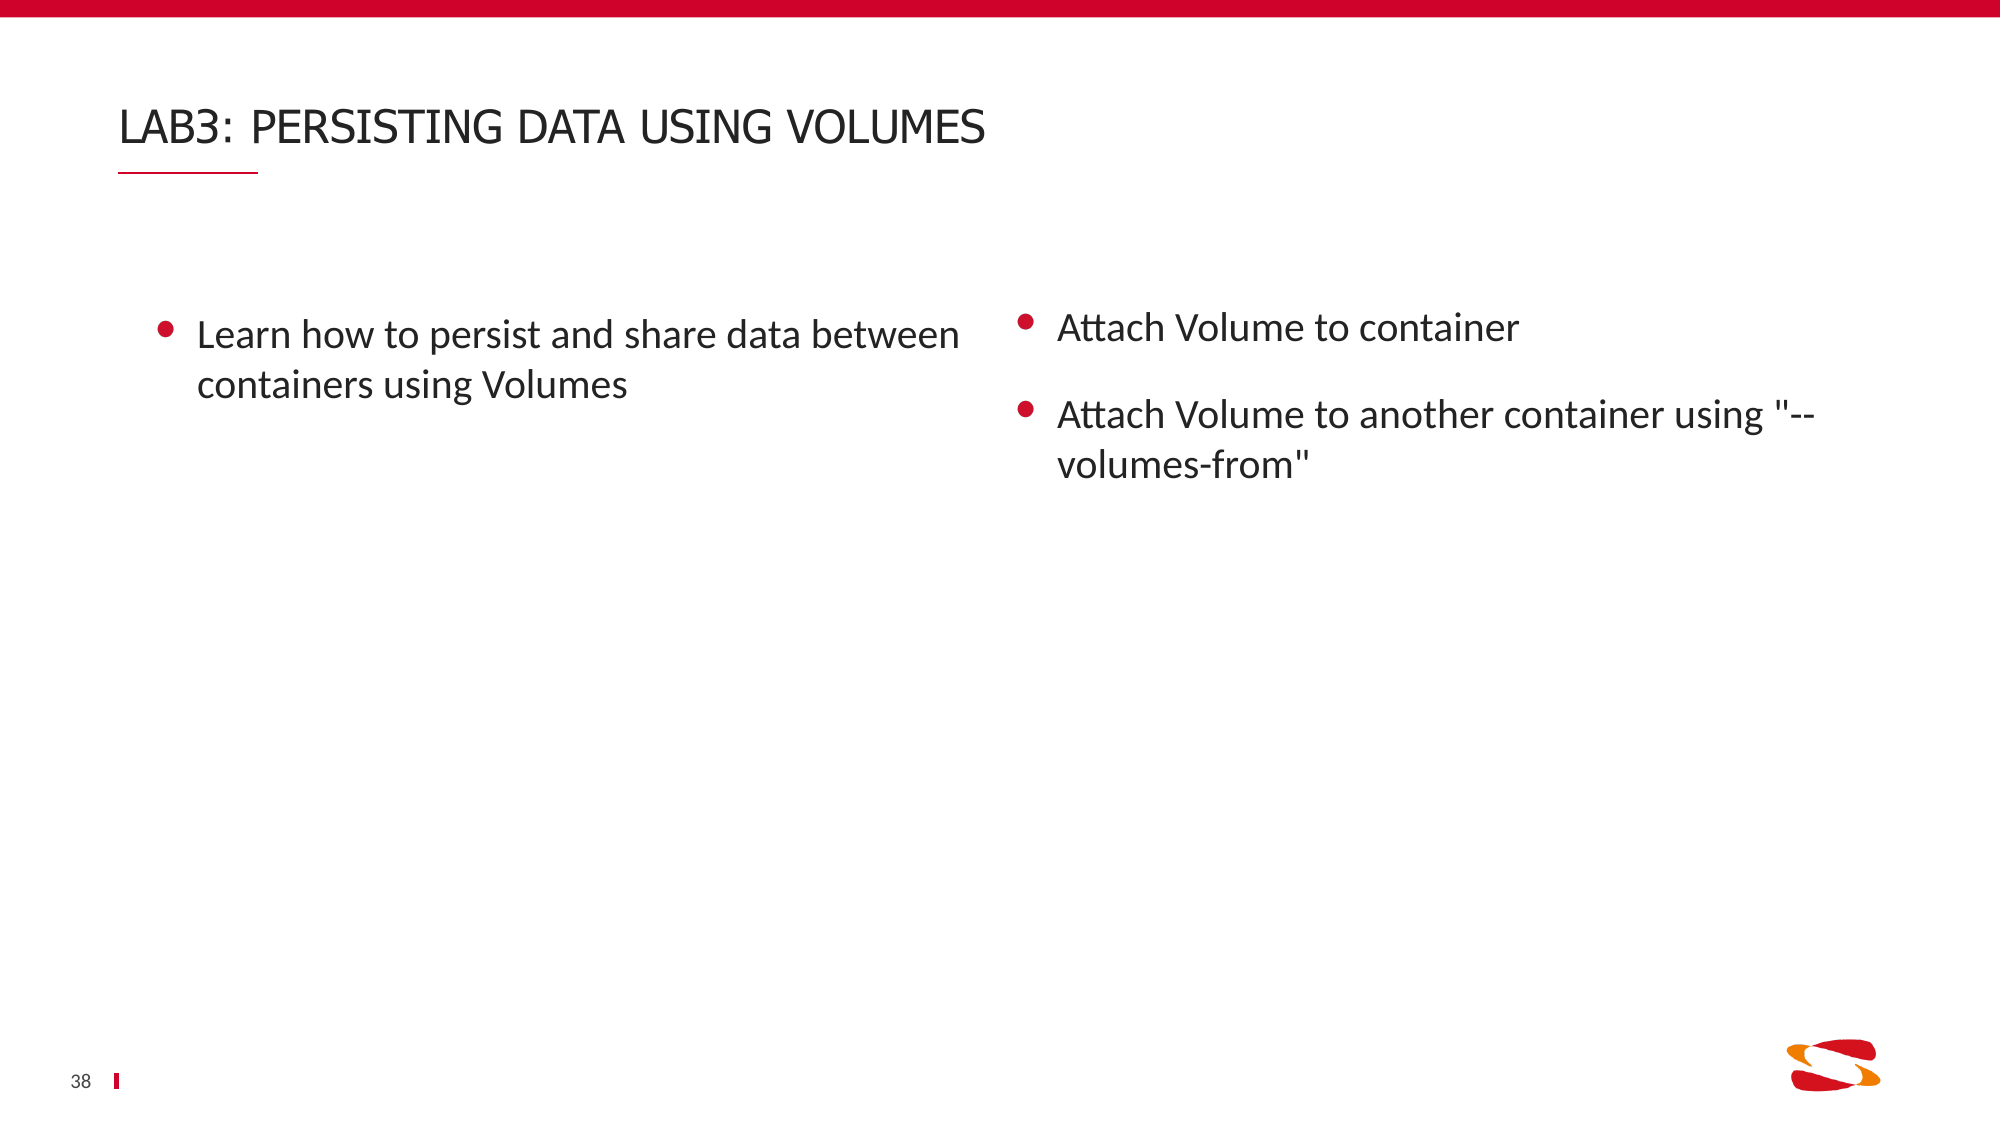

# Lab3: Persisting Data Using Volumes
Learn how to persist and share data between containers using Volumes
Attach Volume to container
Attach Volume to another container using "--volumes-from"
38